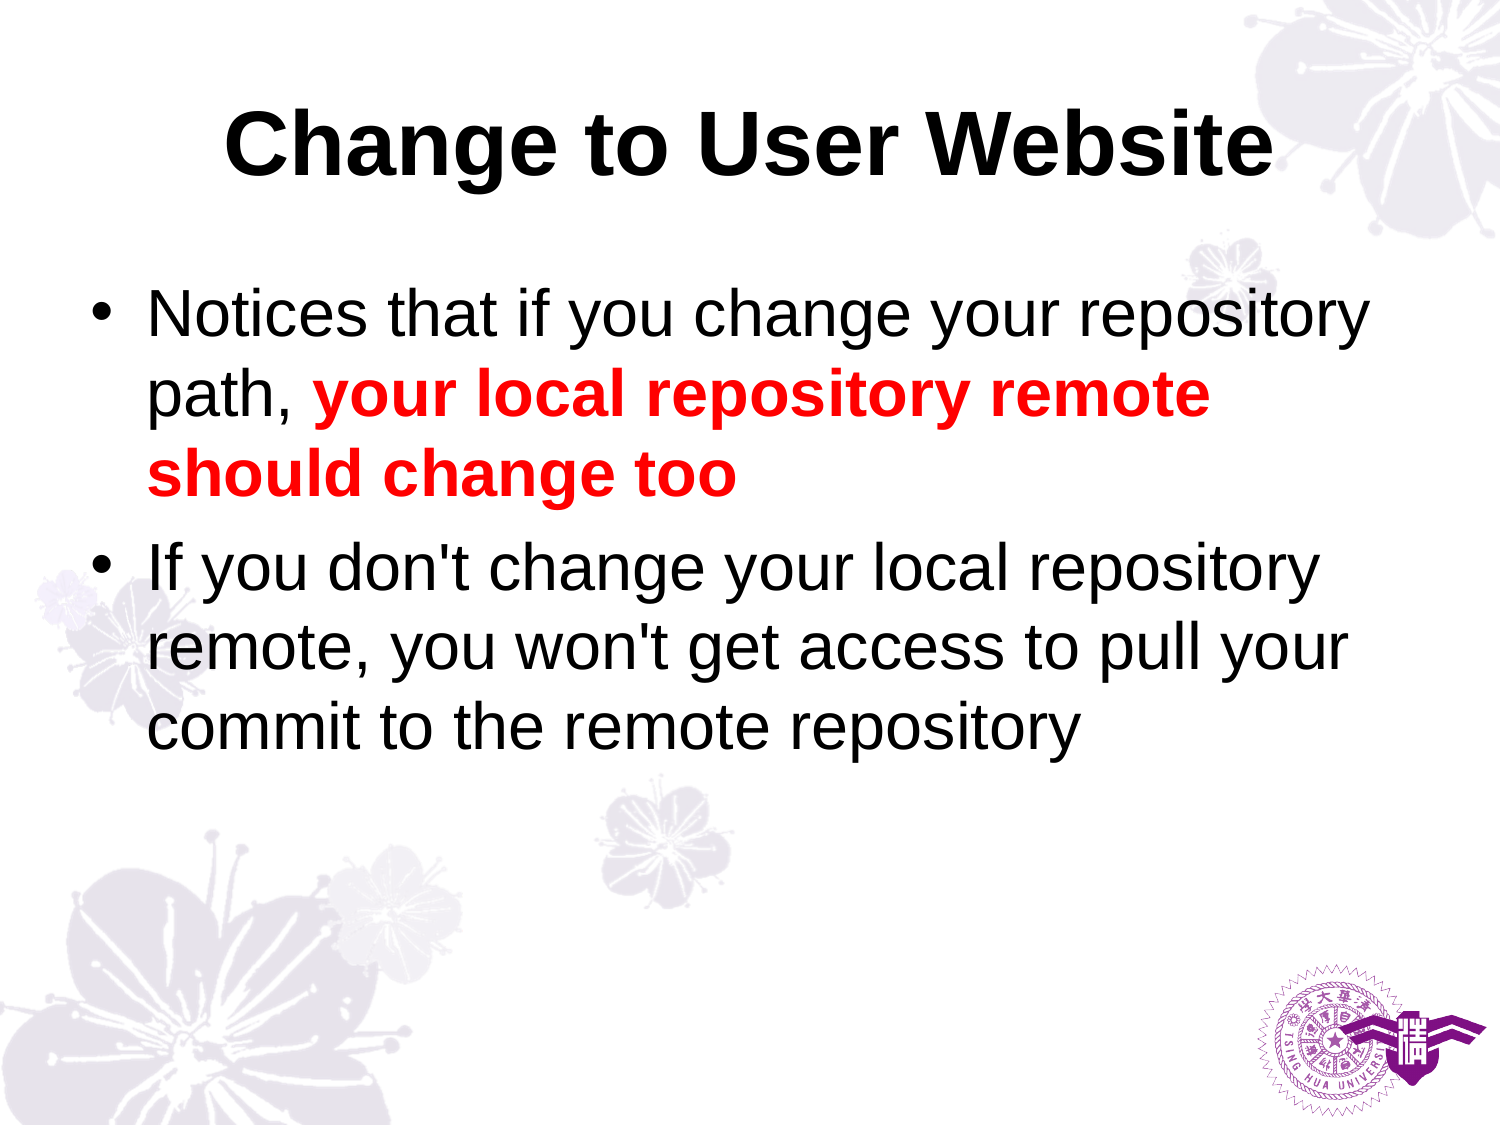

# Change to User Website
Notices that if you change your repository path, your local repository remote should change too
If you don't change your local repository remote, you won't get access to pull your commit to the remote repository